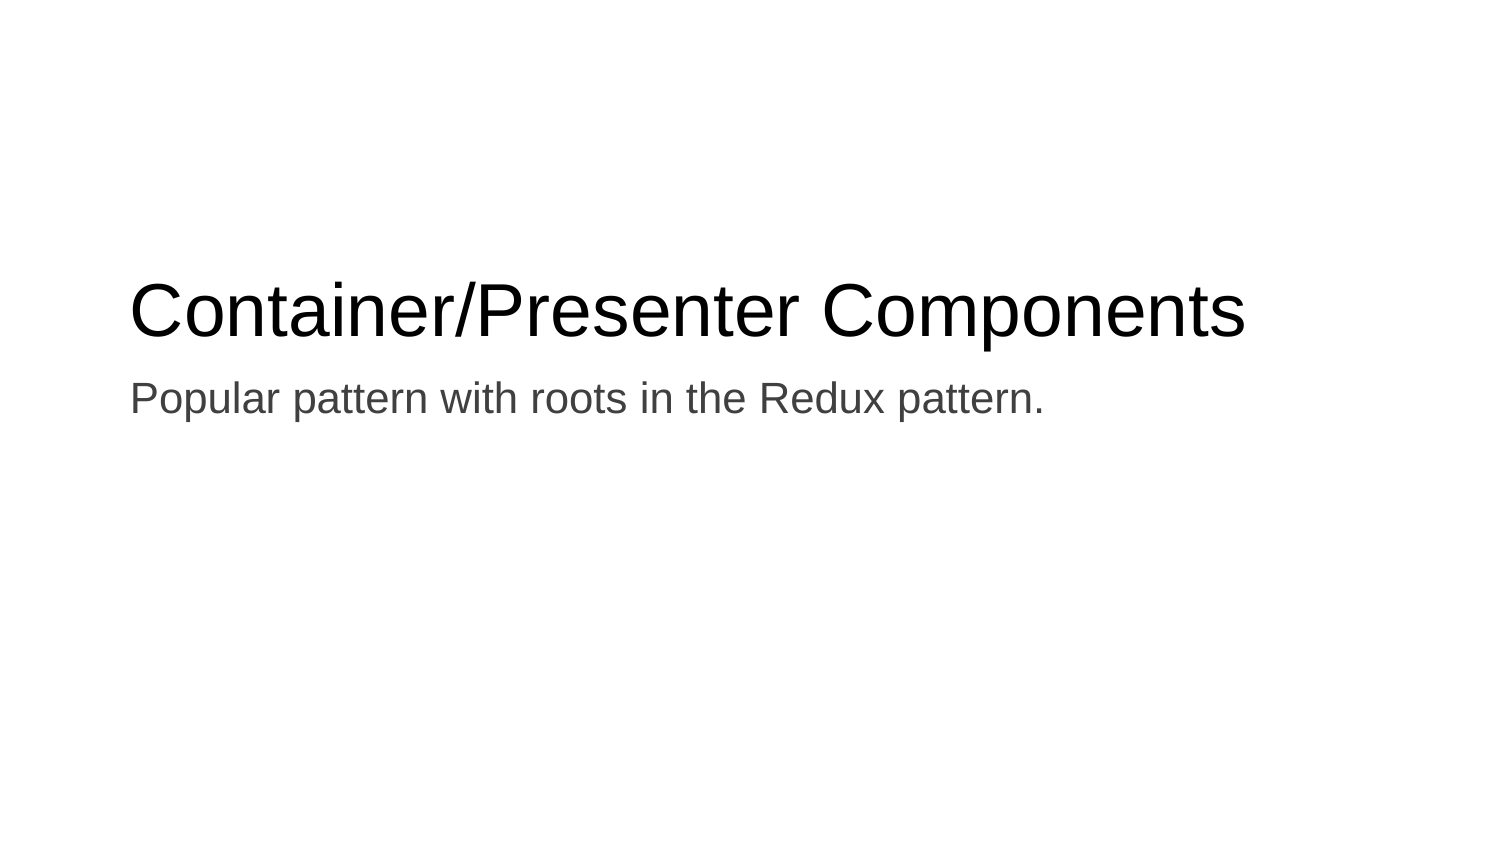

# Container/Presenter Components
Popular pattern with roots in the Redux pattern.